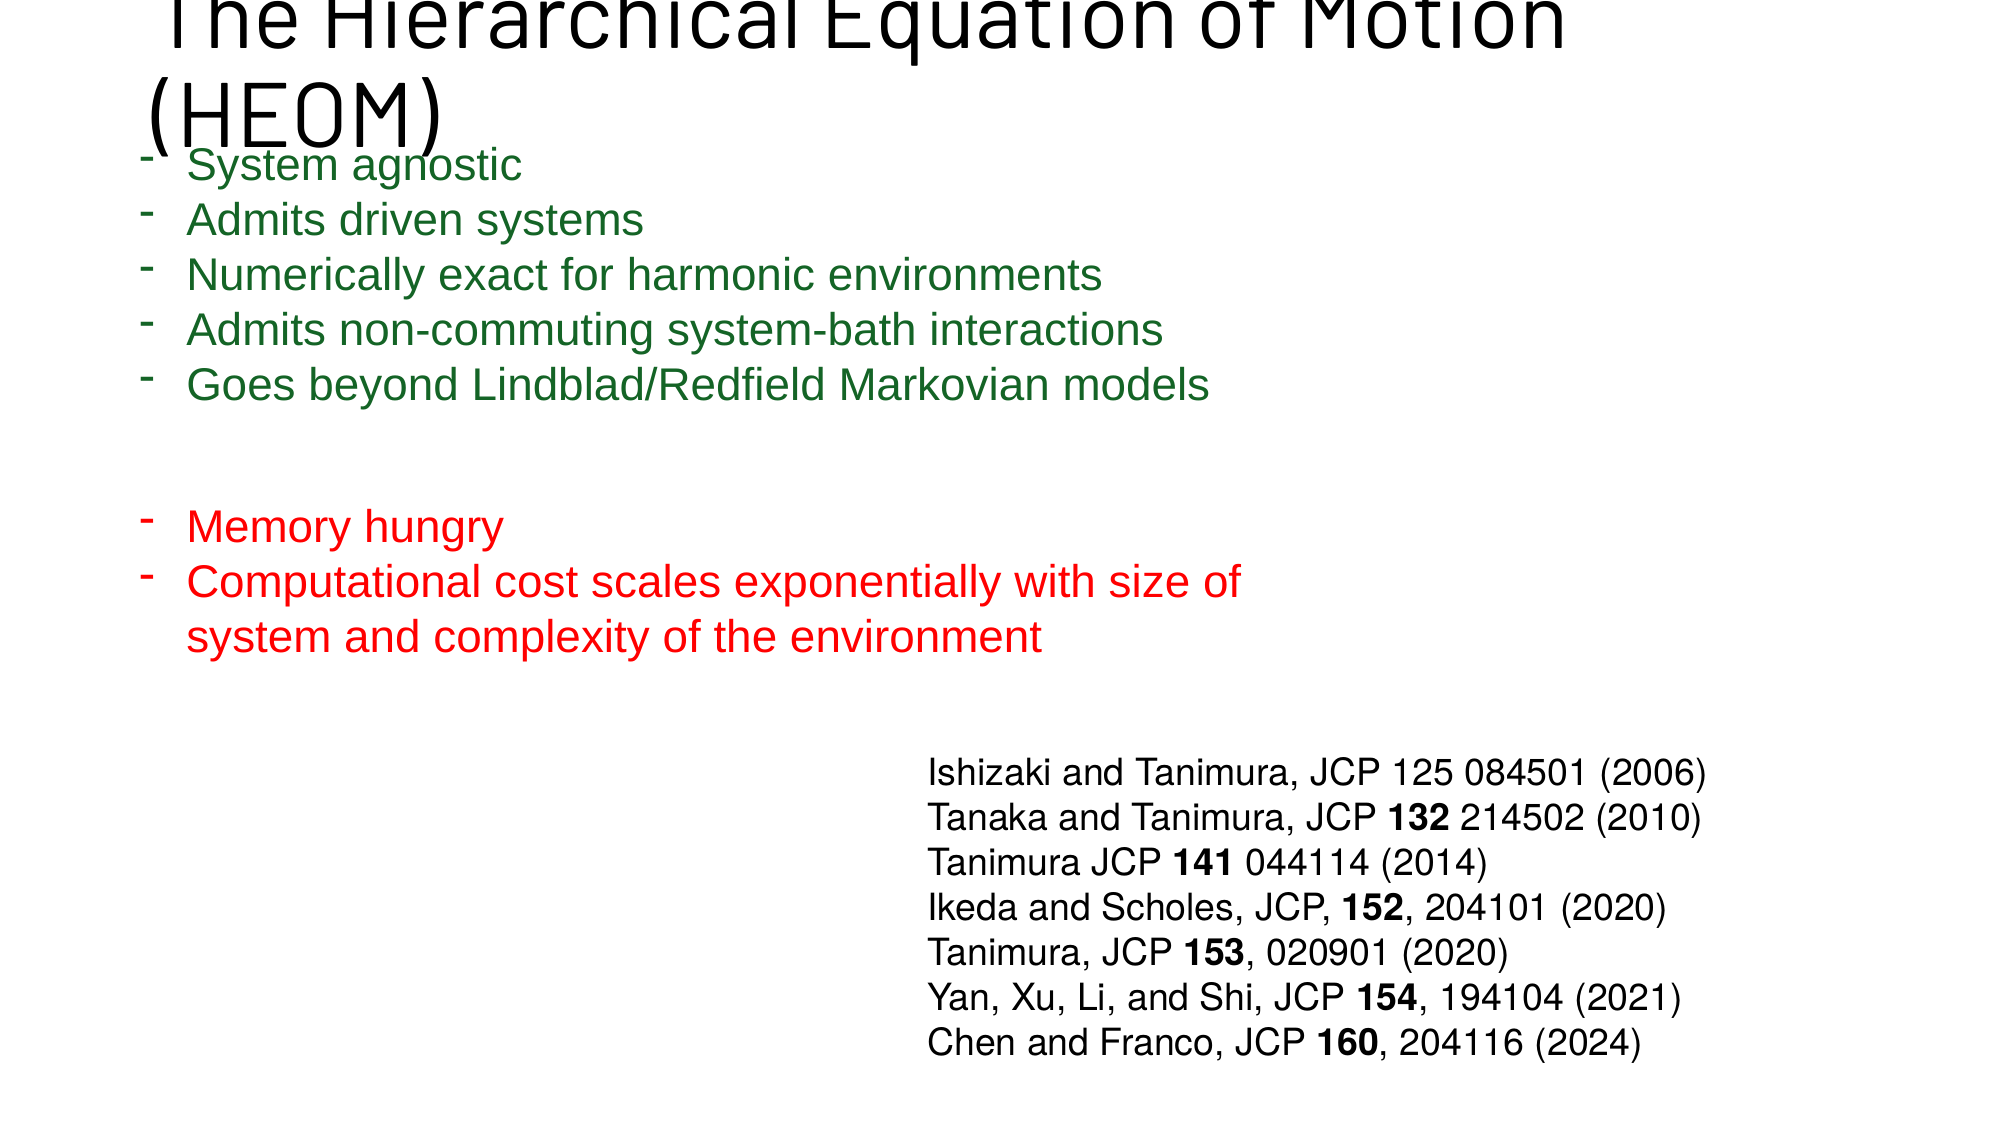

# The Hierarchical Equation of Motion (HEOM)
System agnostic
Admits driven systems
Numerically exact for harmonic environments
Admits non-commuting system-bath interactions
Goes beyond Lindblad/Redfield Markovian models
Memory hungry
Computational cost scales exponentially with size of system and complexity of the environment
Ishizaki and Tanimura, JCP 125 084501 (2006)
Tanaka and Tanimura, JCP 132 214502 (2010)
Tanimura JCP 141 044114 (2014)
Ikeda and Scholes, JCP, 152, 204101 (2020)
Tanimura, JCP 153, 020901 (2020)
Yan, Xu, Li, and Shi, JCP 154, 194104 (2021)
Chen and Franco, JCP 160, 204116 (2024)